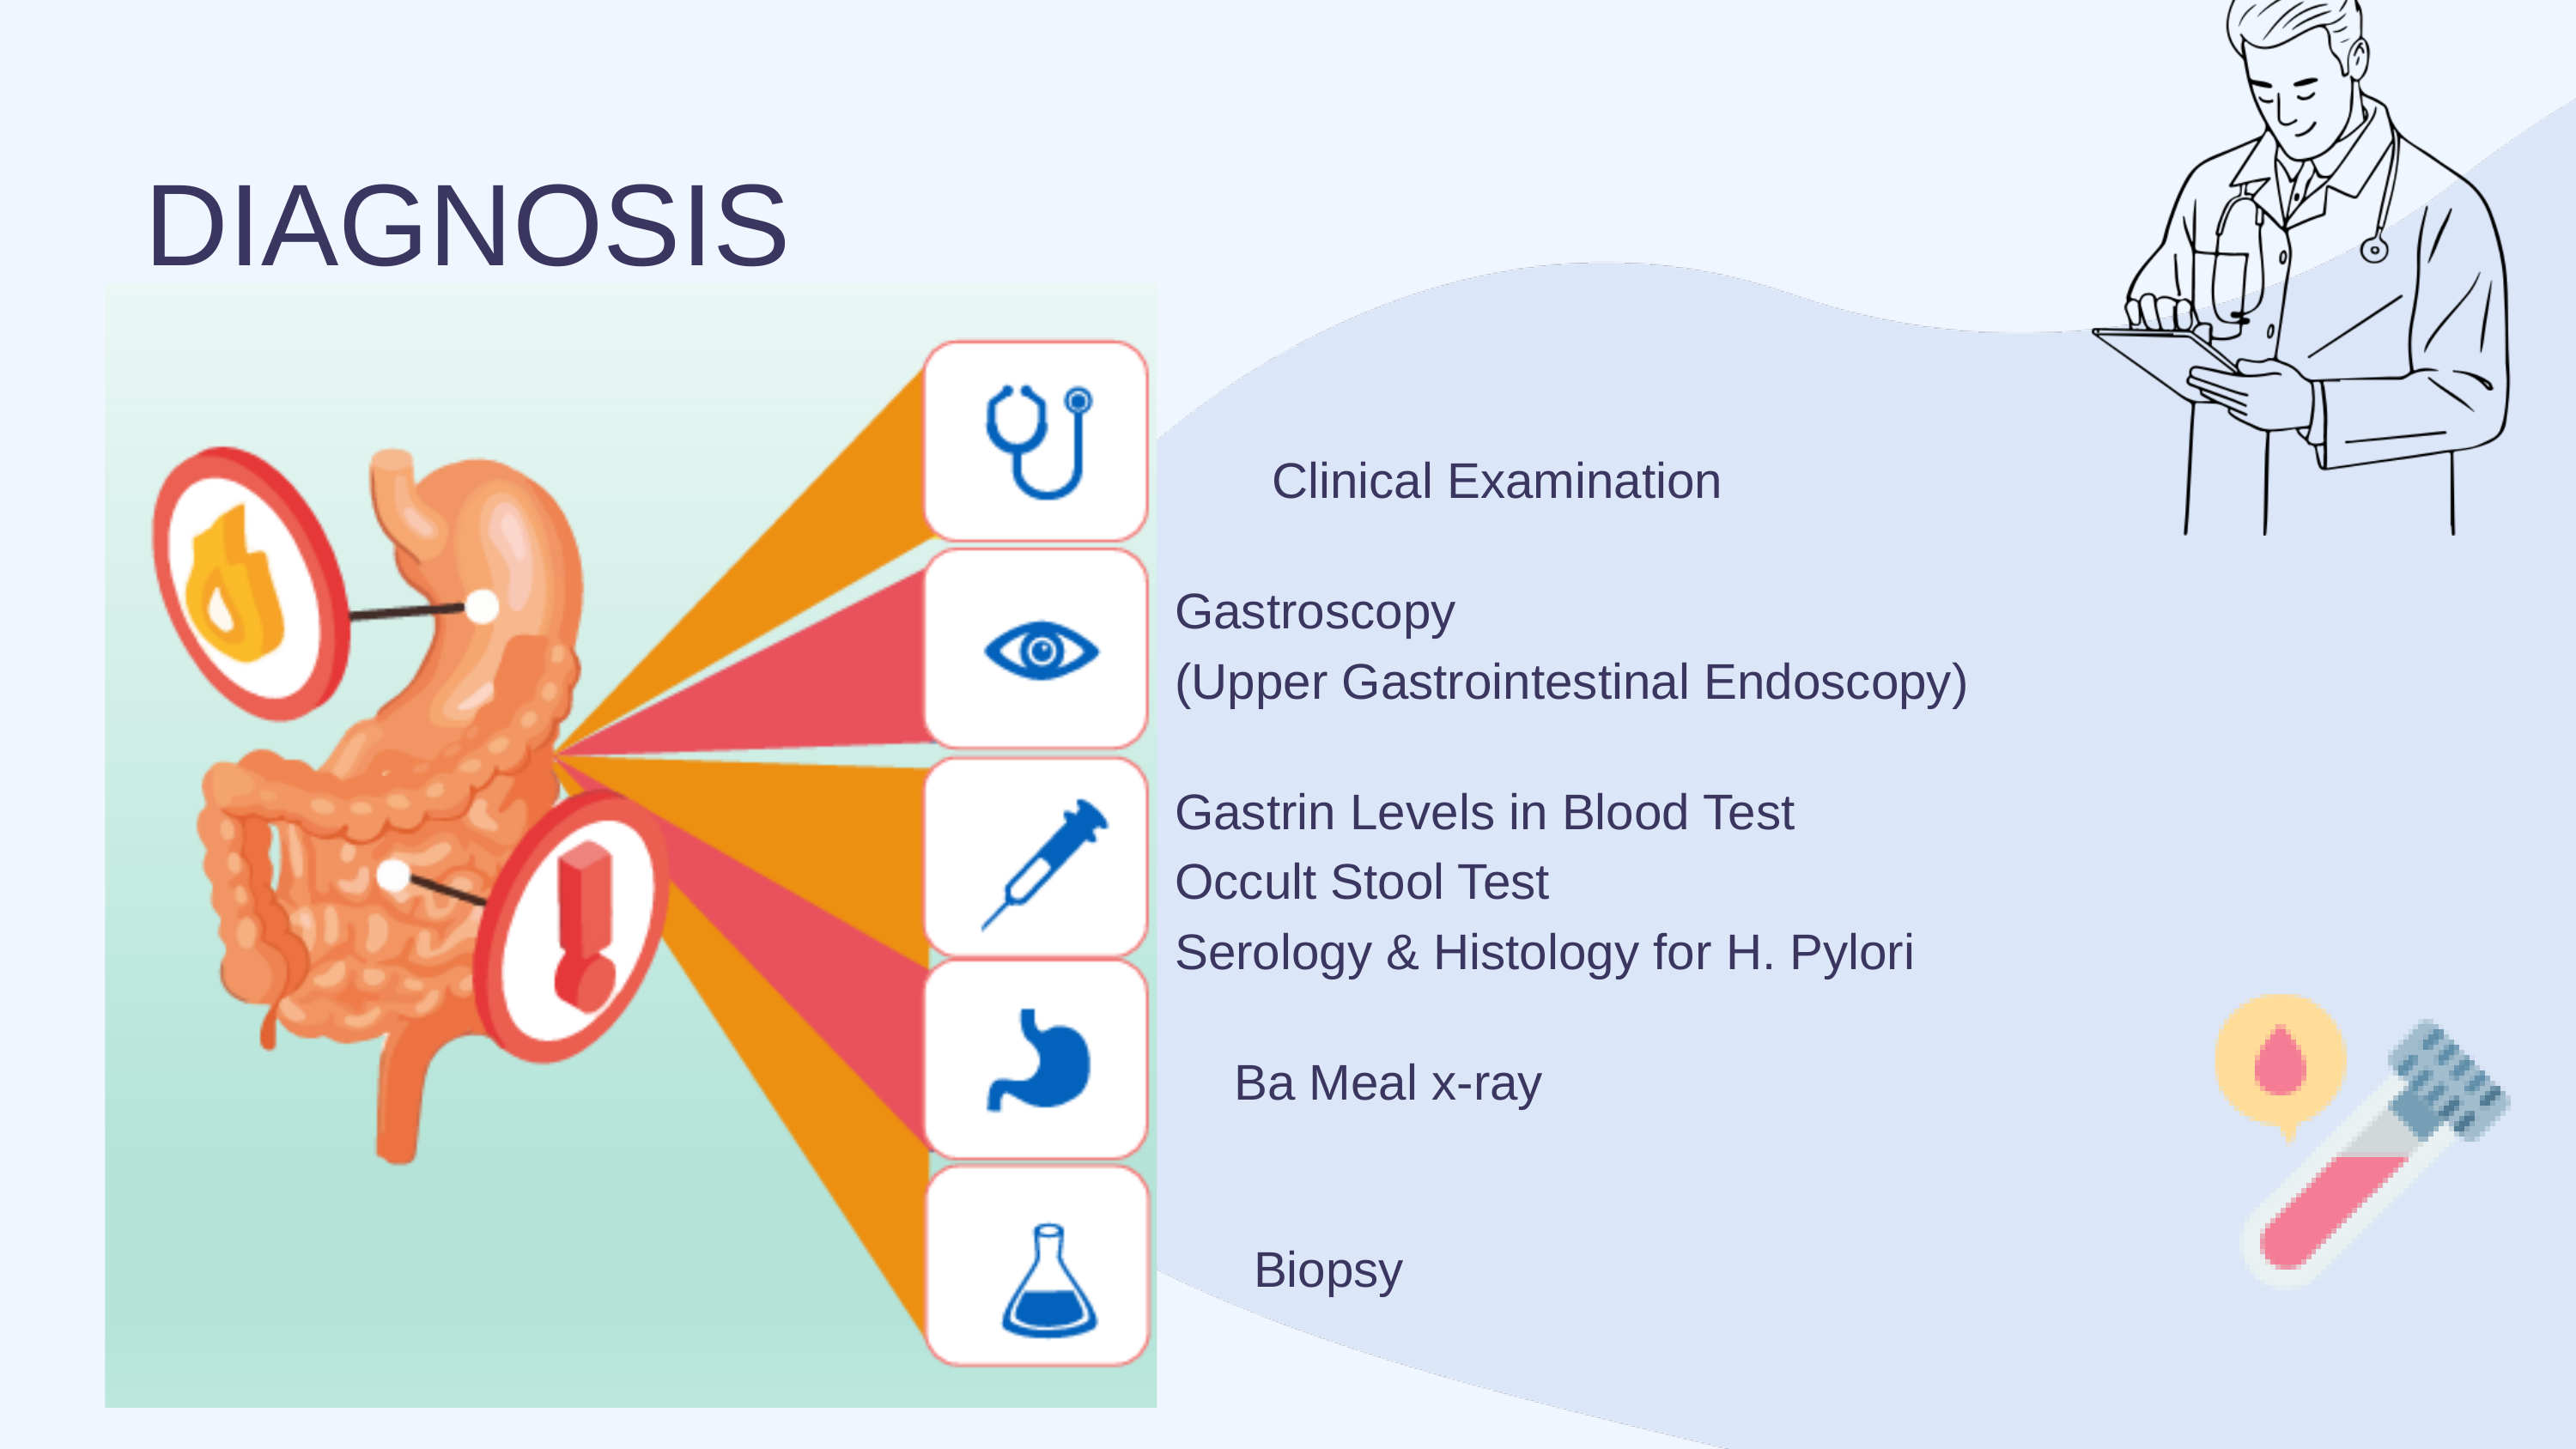

DIAGNOSIS

Clinical Examination
Gastroscopy
(Upper Gastrointestinal Endoscopy)

Gastrin Levels in Blood Test
Occult Stool Test
Serology & Histology for H. Pylori

 Ba Meal x-ray
Biopsy